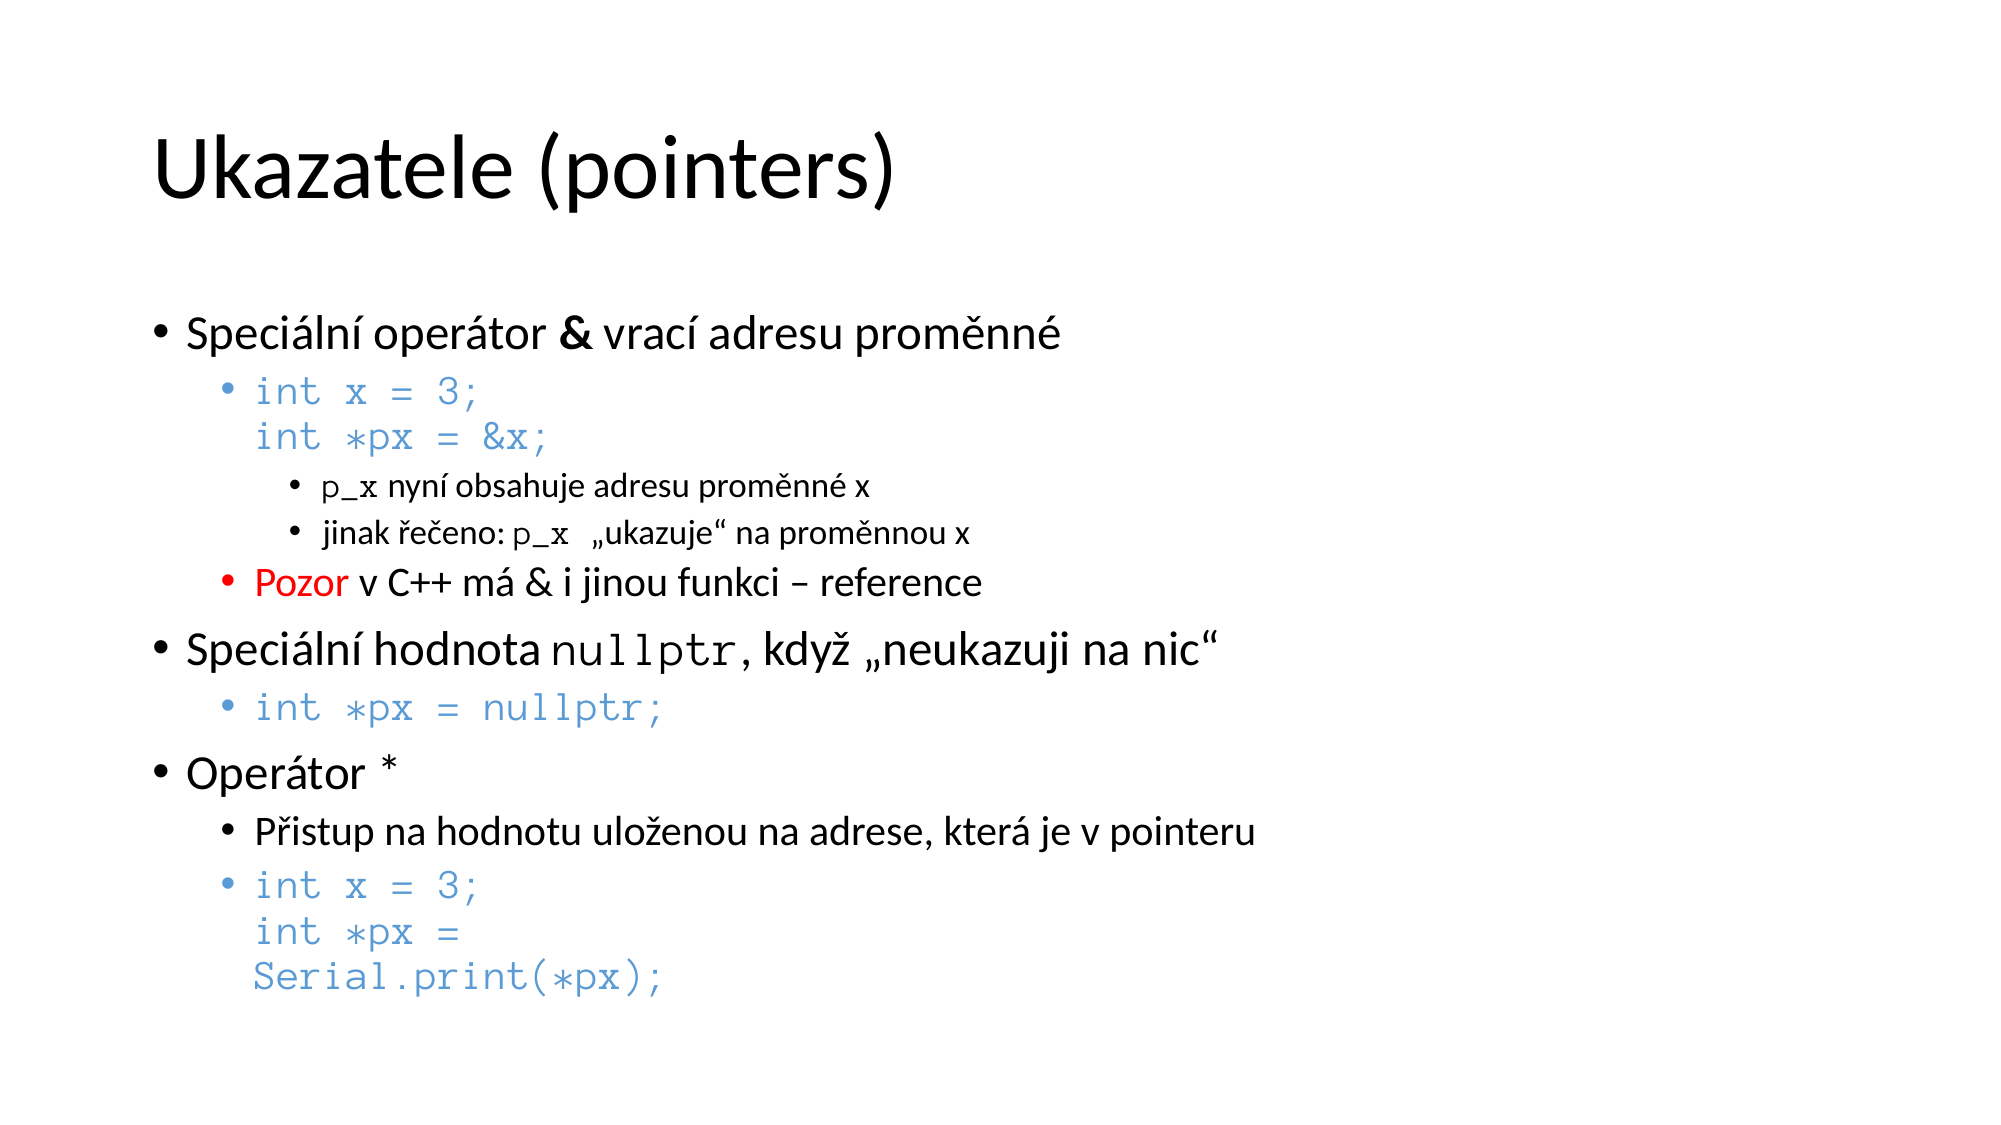

# Ukazatele (pointers)
Speciální operátor & vrací adresu proměnné
int x = 3;
int *px = &x;
p_x nyní obsahuje adresu proměnné x
jinak řečeno: p_x „ukazuje“ na proměnnou x
Pozor v C++ má & i jinou funkci – reference
Speciální hodnota nullptr, když „neukazuji na nic“
int *px = nullptr;
Operátor *
Přistup na hodnotu uloženou na adrese, která je v pointeru
int x = 3;
int *px =
Serial.print(*px);